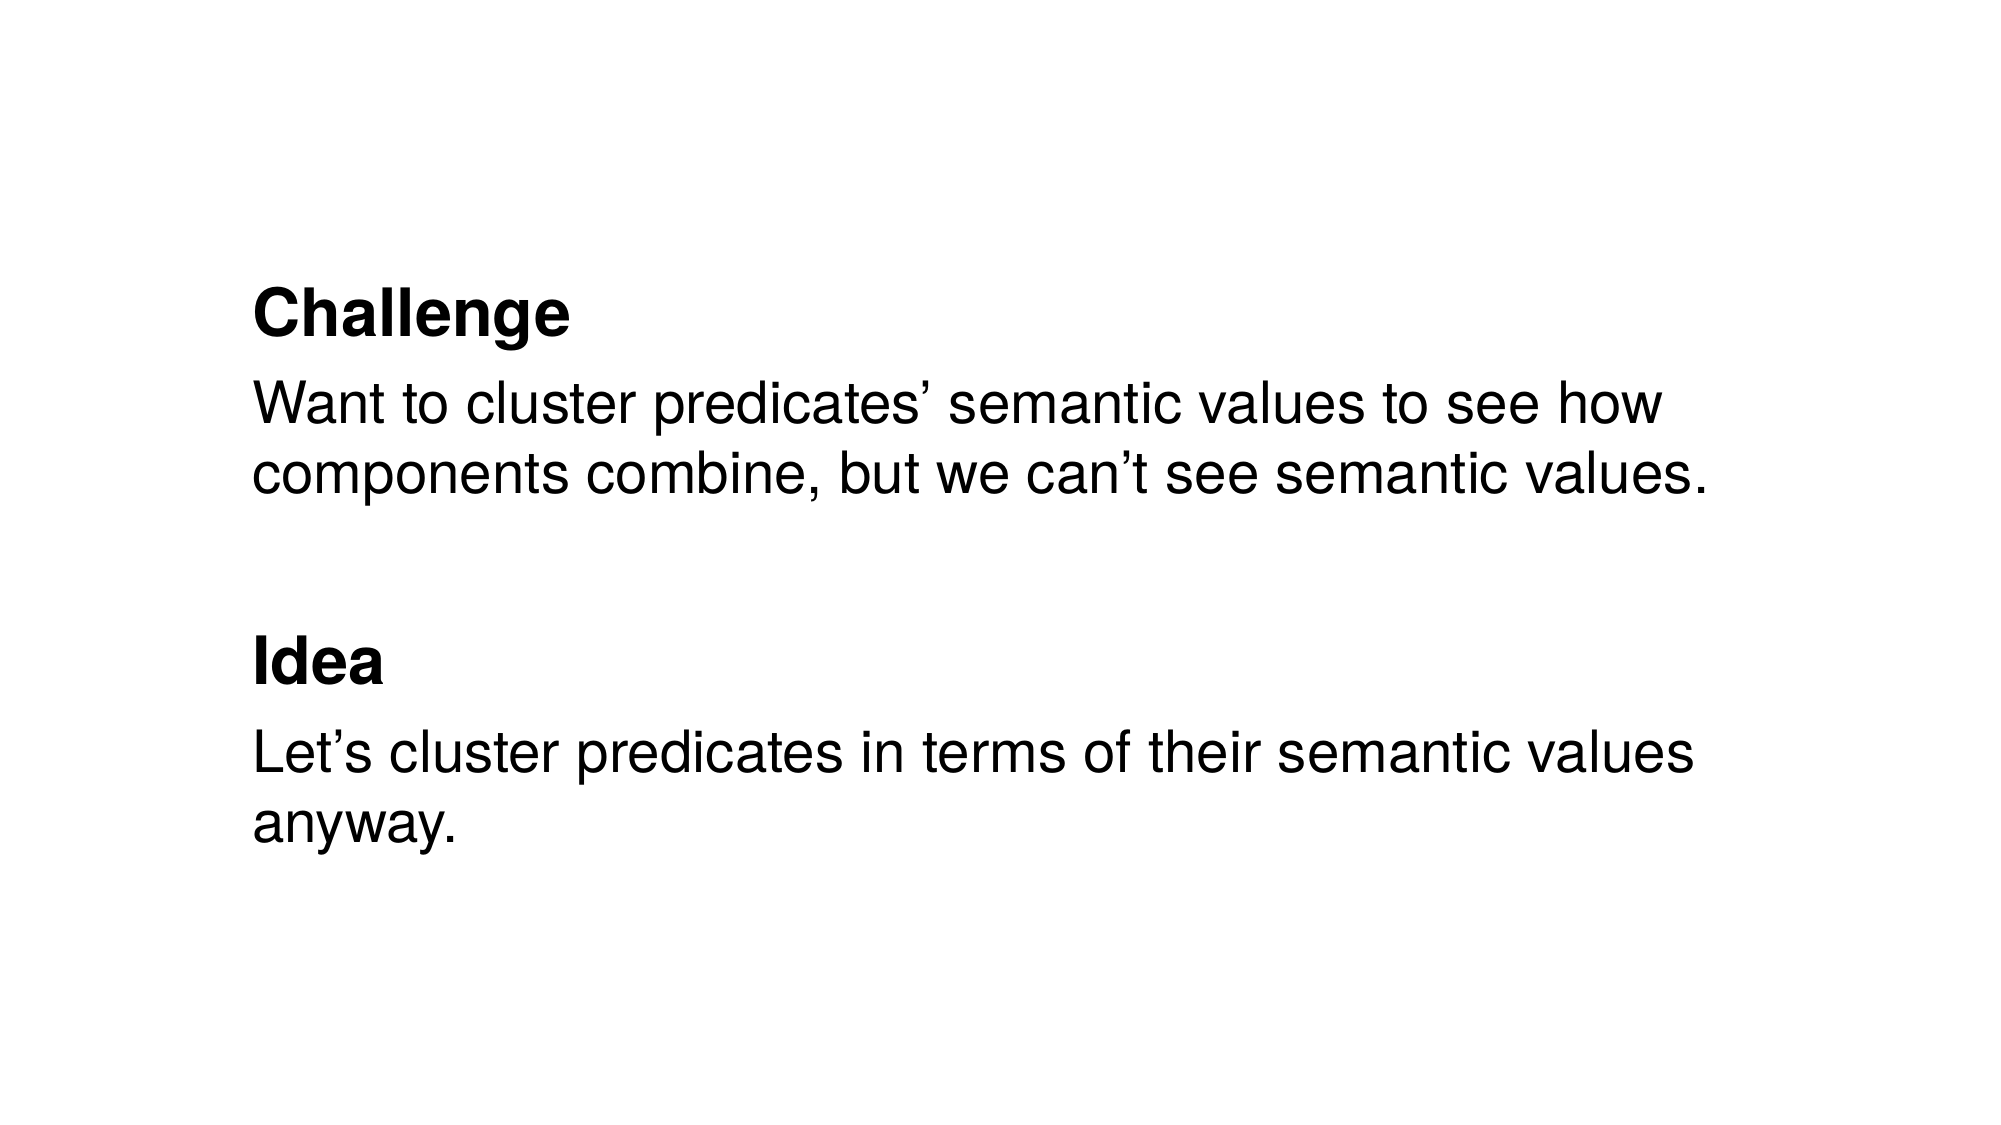

Challenge
Want to cluster predicates’ semantic values to see how components combine, but we can’t see semantic values.

Idea
Let’s cluster predicates in terms of their semantic values anyway.